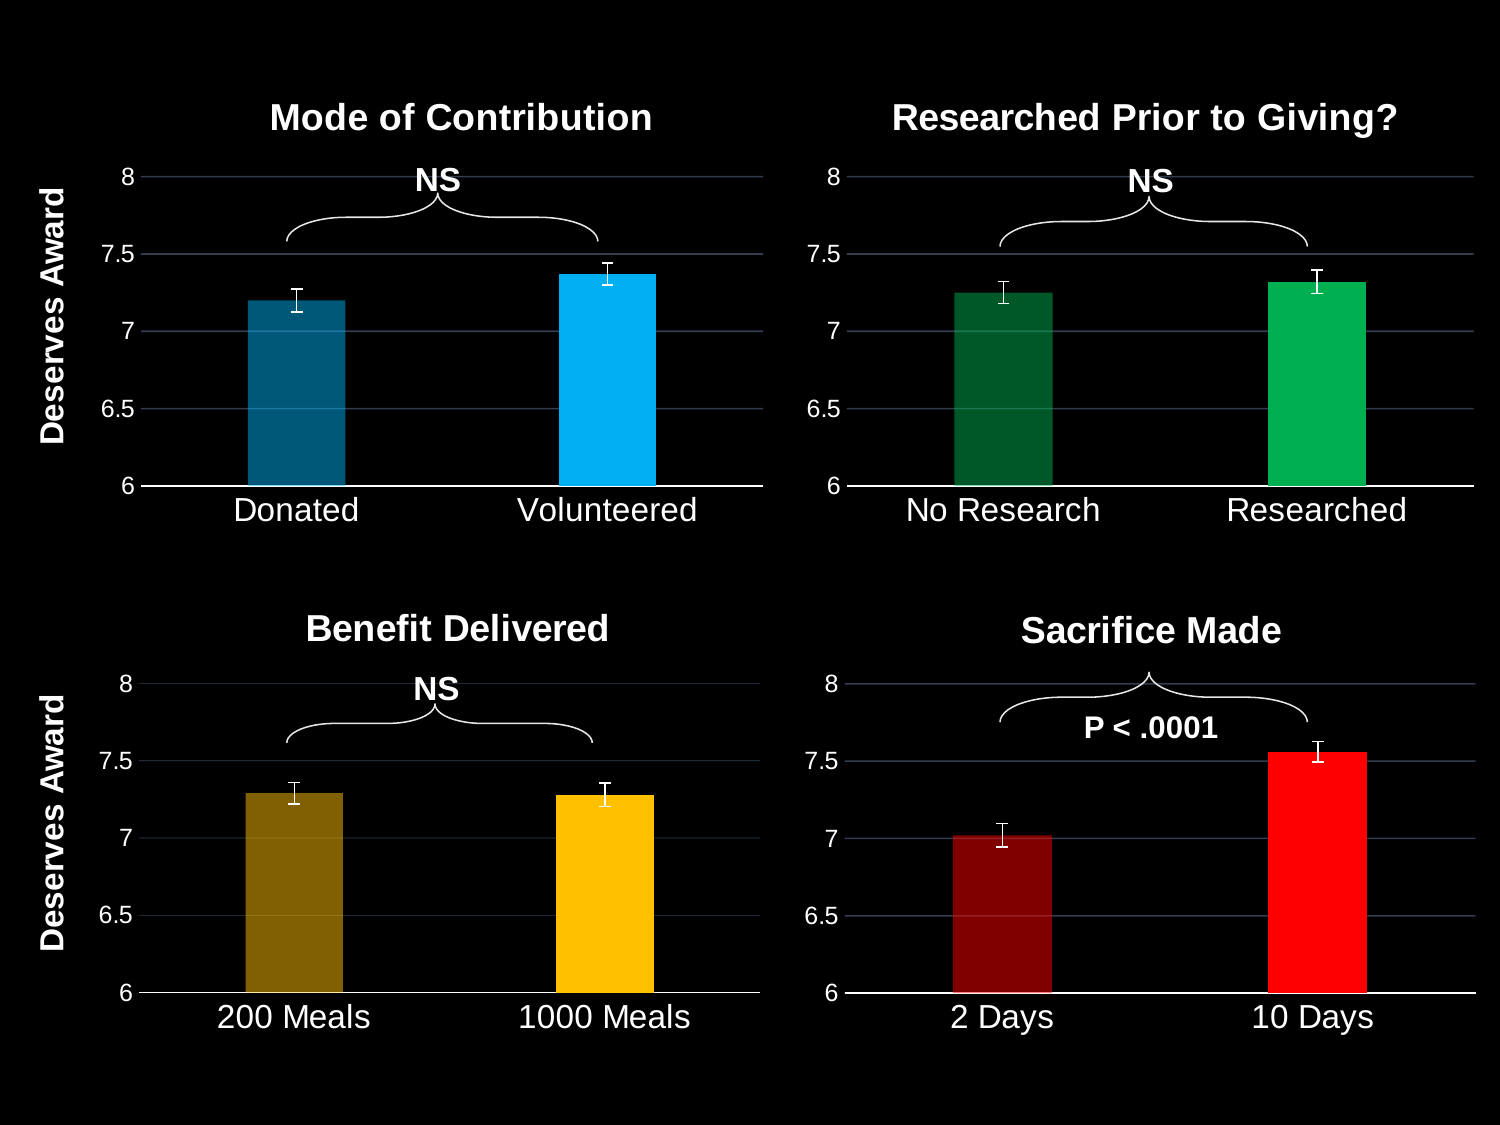

### Chart: Researched Prior to Giving?

| Category | Mean |
|---|---|
| No Research | 7.25 |
| Researched | 7.319999999999998 |

### Chart: Mode of Contribution

| Category | Mean |
|---|---|
| Donated | 7.2 |
| Volunteered | 7.37 |
NS
NS

### Chart: Benefit Delivered

| Category | Mean |
|---|---|
| 200 Meals | 7.29 |
| 1000 Meals | 7.28 |

### Chart: Sacrifice Made

| Category | Mean |
|---|---|
| 2 Days | 7.02 |
| 10 Days  | 7.56 |
NS
P < .0001